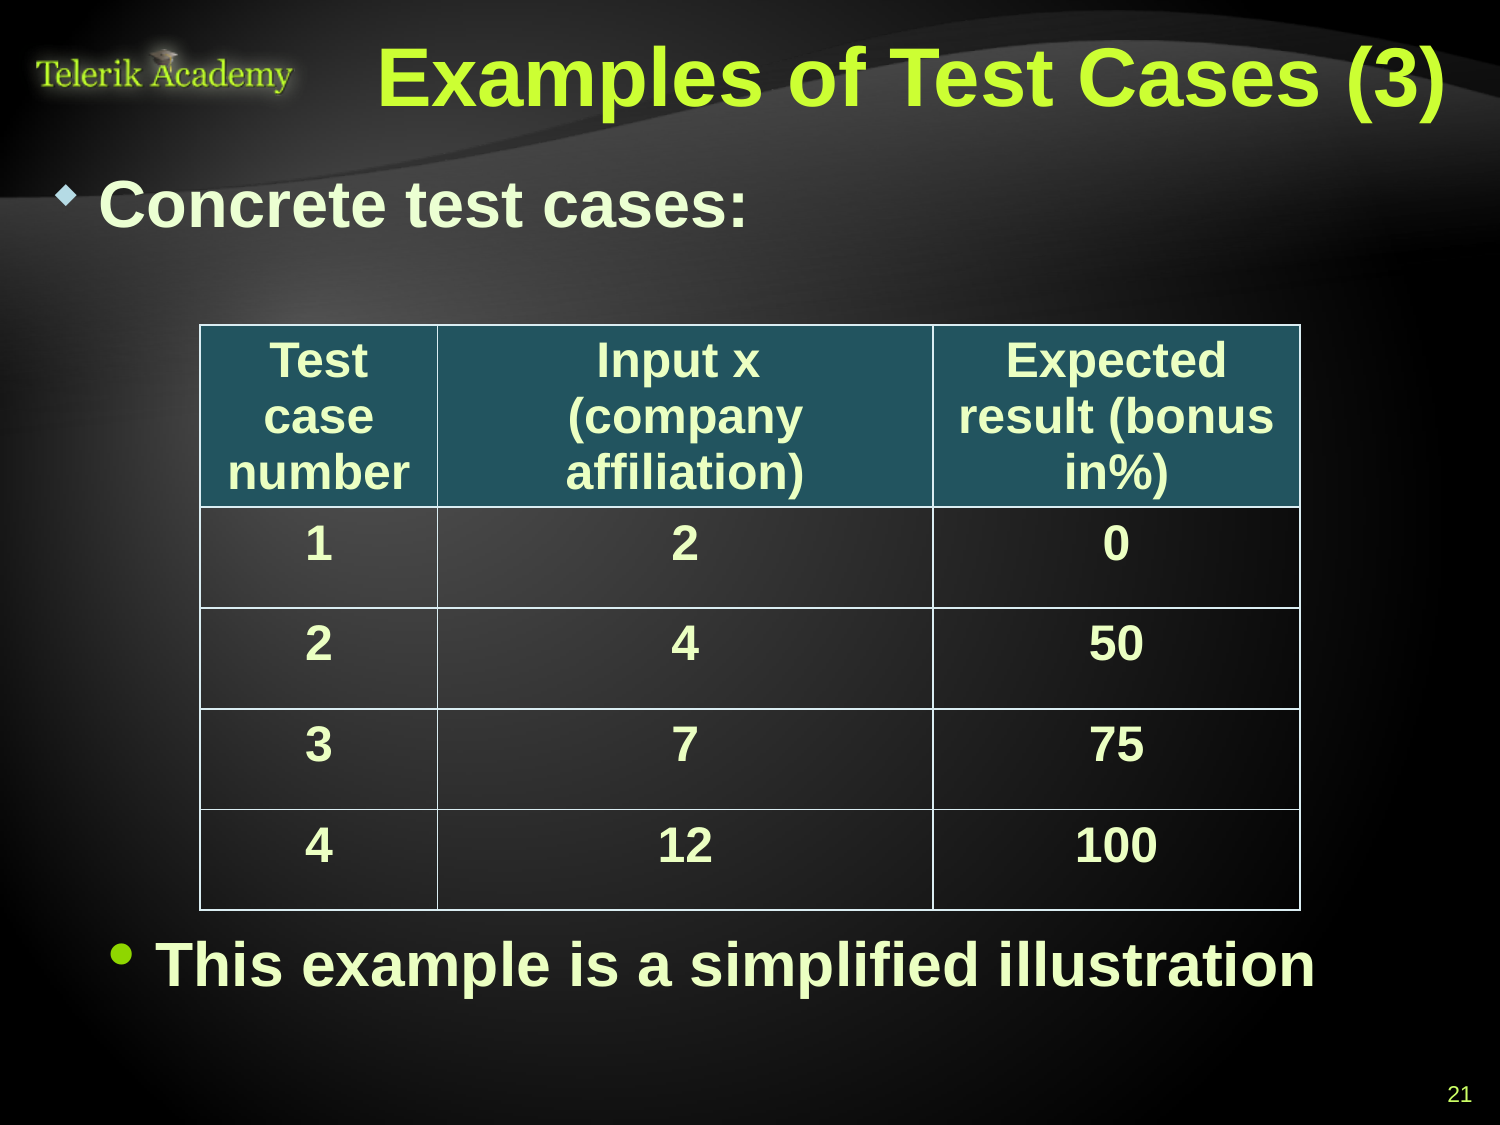

# Examples of Test Cases (3)
Concrete test cases:

This example is a simplified illustration
| Test case number | Input x (company affiliation) | Expected result (bonus in%) |
| --- | --- | --- |
| 1 | 2 | 0 |
| 2 | 4 | 50 |
| 3 | 7 | 75 |
| 4 | 12 | 100 |
21